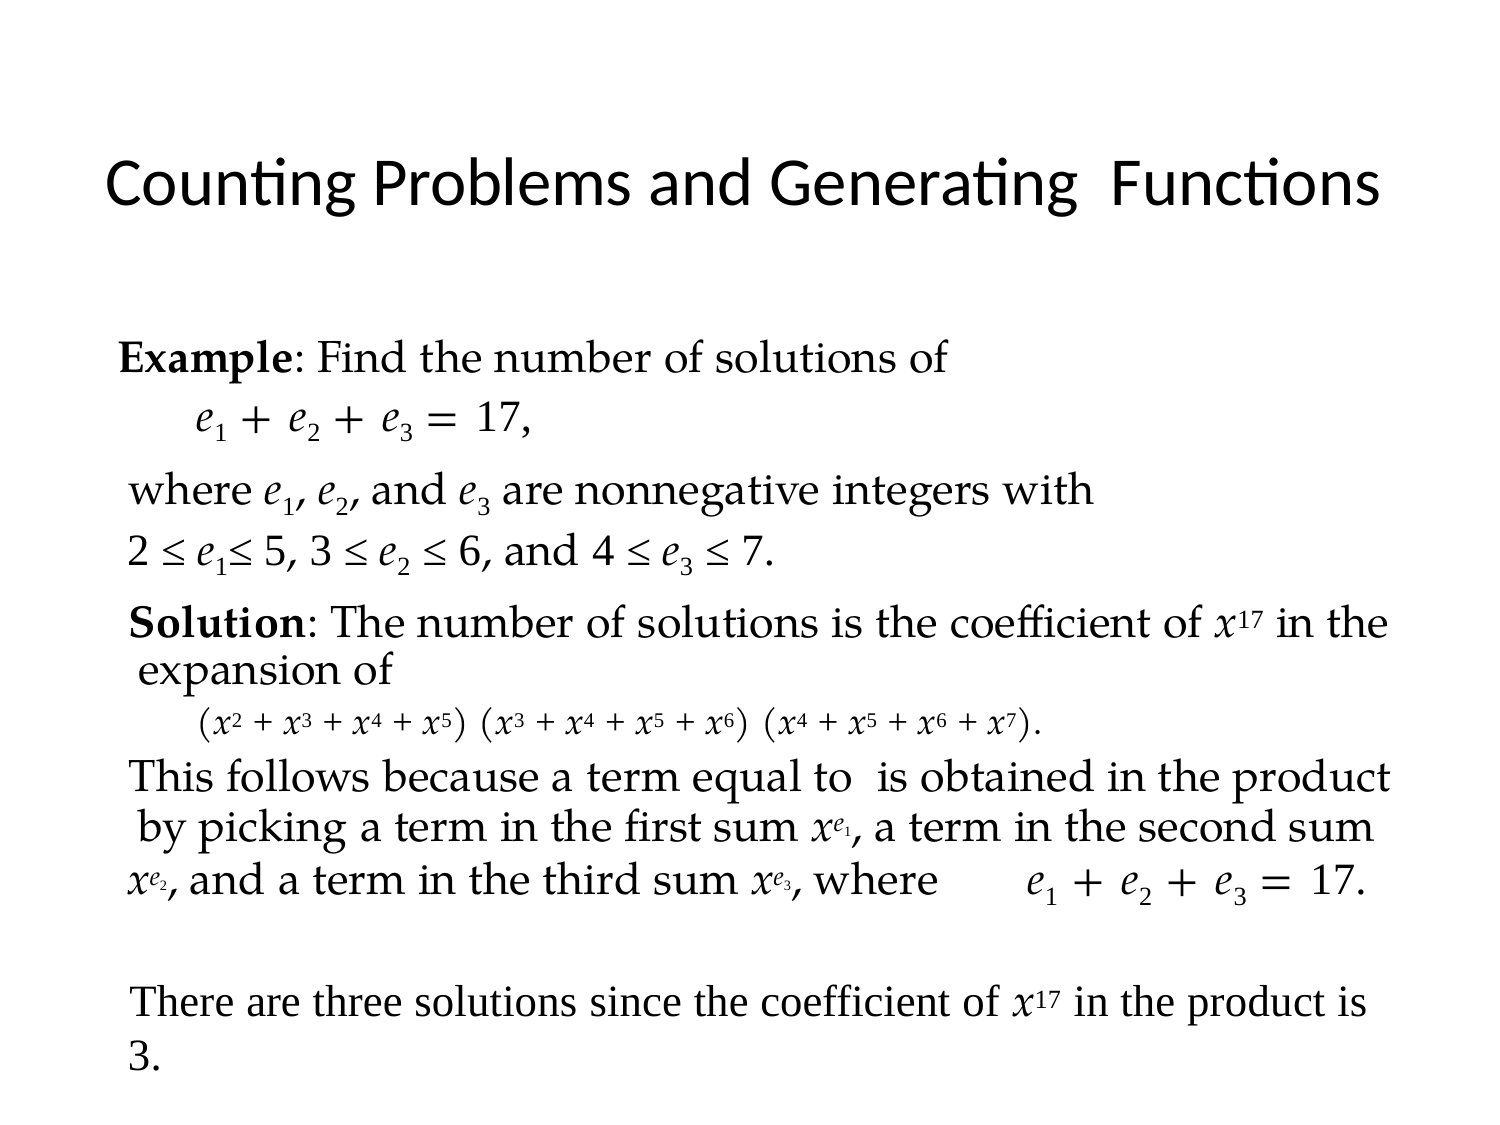

# Counting Problems and Generating  Functions
Example: Find the number of solutions of
e1 + e2 + e3 = 17,
where e1, e2, and e3 are nonnegative integers with
2 ≤ e1≤ 5, 3 ≤ e2 ≤ 6, and 4 ≤ e3 ≤ 7.
Solution: The number of solutions is the coefficient of x17 in the  expansion of
(x2 + x3 + x4 + x5) (x3 + x4 + x5 + x6) (x4 + x5 + x6 + x7).
This follows because a term equal to	is obtained in the product  by picking a term in the first sum xe1, a term in the second sum  xe2, and a term in the third sum xe3, where	e1  + e2  + e3  = 17.

There are three solutions since the coefficient of x17 in the product is 3.